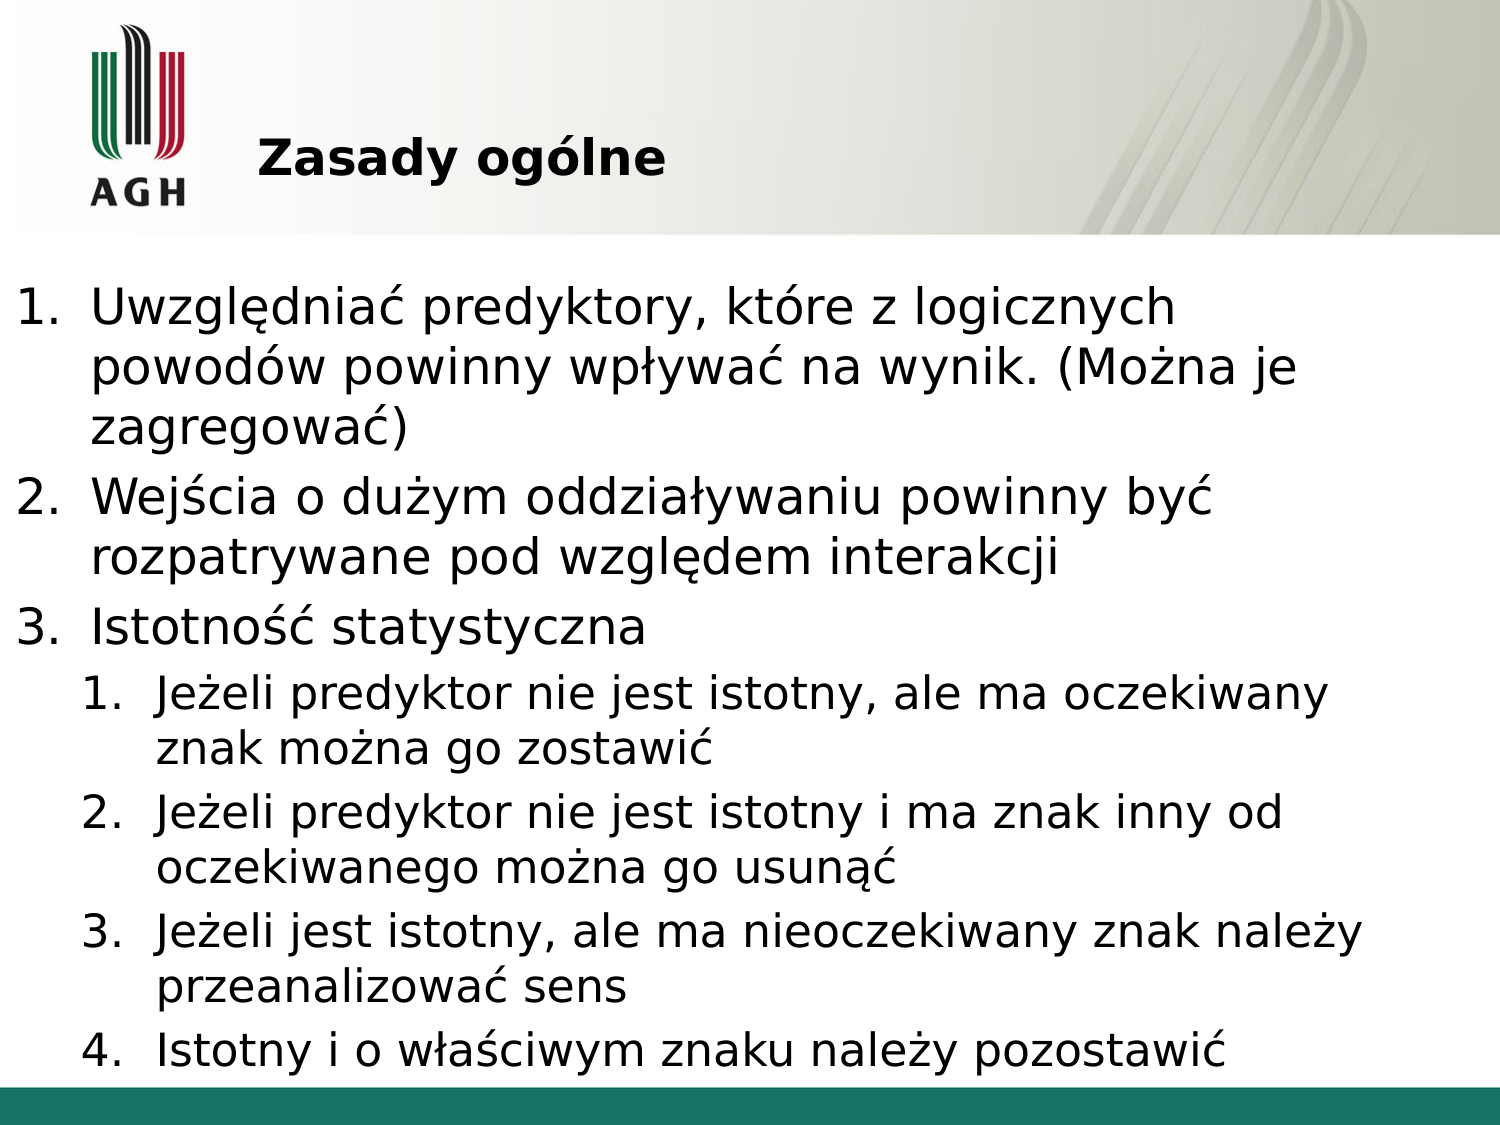

# Zasady ogólne
Uwzględniać predyktory, które z logicznych powodów powinny wpływać na wynik. (Można je zagregować)
Wejścia o dużym oddziaływaniu powinny być rozpatrywane pod względem interakcji
Istotność statystyczna
Jeżeli predyktor nie jest istotny, ale ma oczekiwany znak można go zostawić
Jeżeli predyktor nie jest istotny i ma znak inny od oczekiwanego można go usunąć
Jeżeli jest istotny, ale ma nieoczekiwany znak należy przeanalizować sens
Istotny i o właściwym znaku należy pozostawić